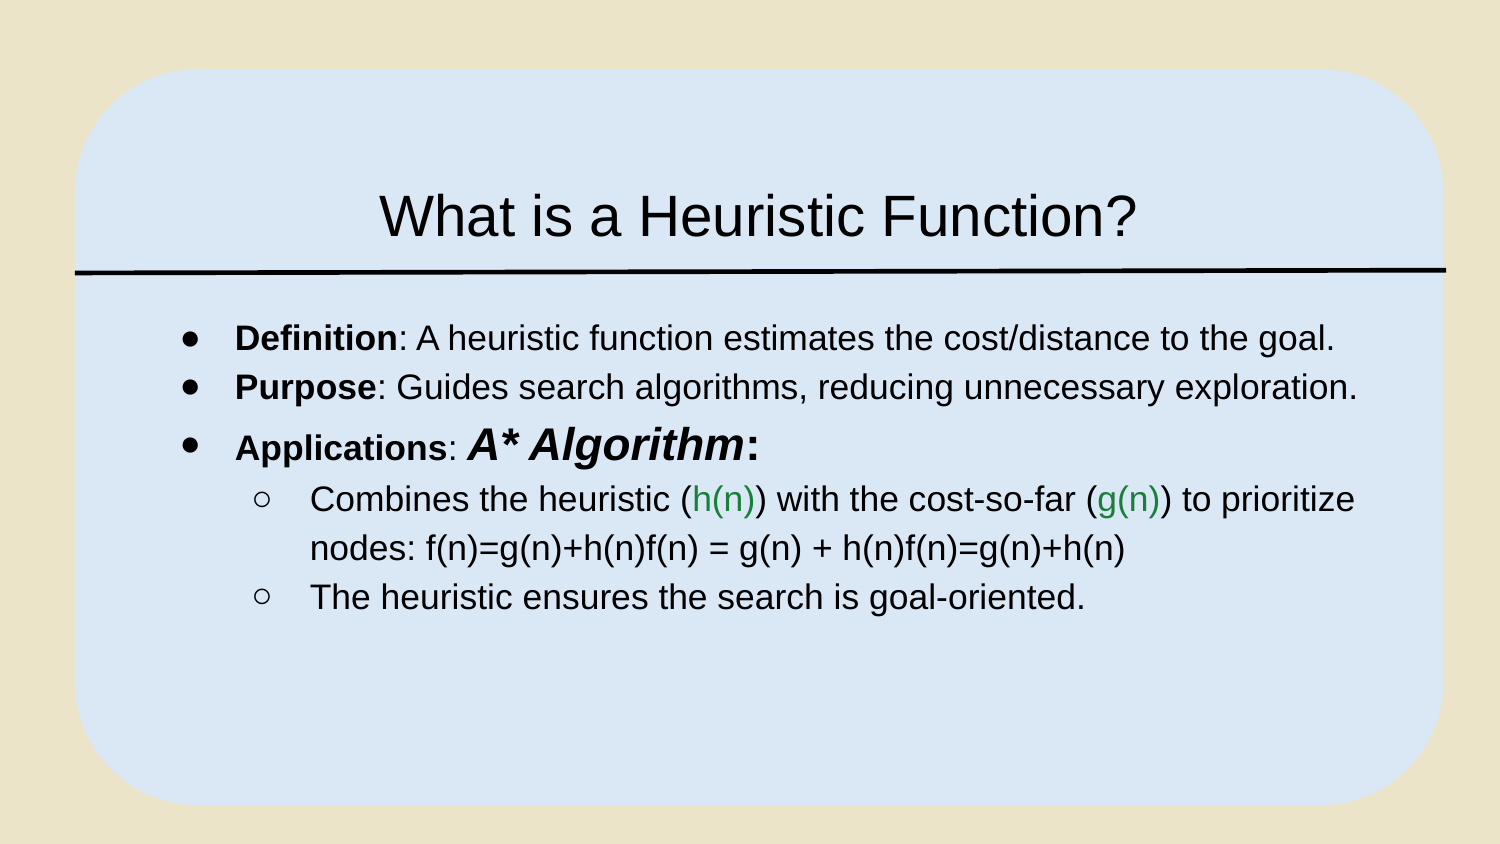

What is a Heuristic Function?

Definition: A heuristic function estimates the cost/distance to the goal.
Purpose: Guides search algorithms, reducing unnecessary exploration.
Applications: A* Algorithm:
Combines the heuristic (h(n)) with the cost-so-far (g(n)) to prioritize nodes: f(n)=g(n)+h(n)f(n) = g(n) + h(n)f(n)=g(n)+h(n)
The heuristic ensures the search is goal-oriented.